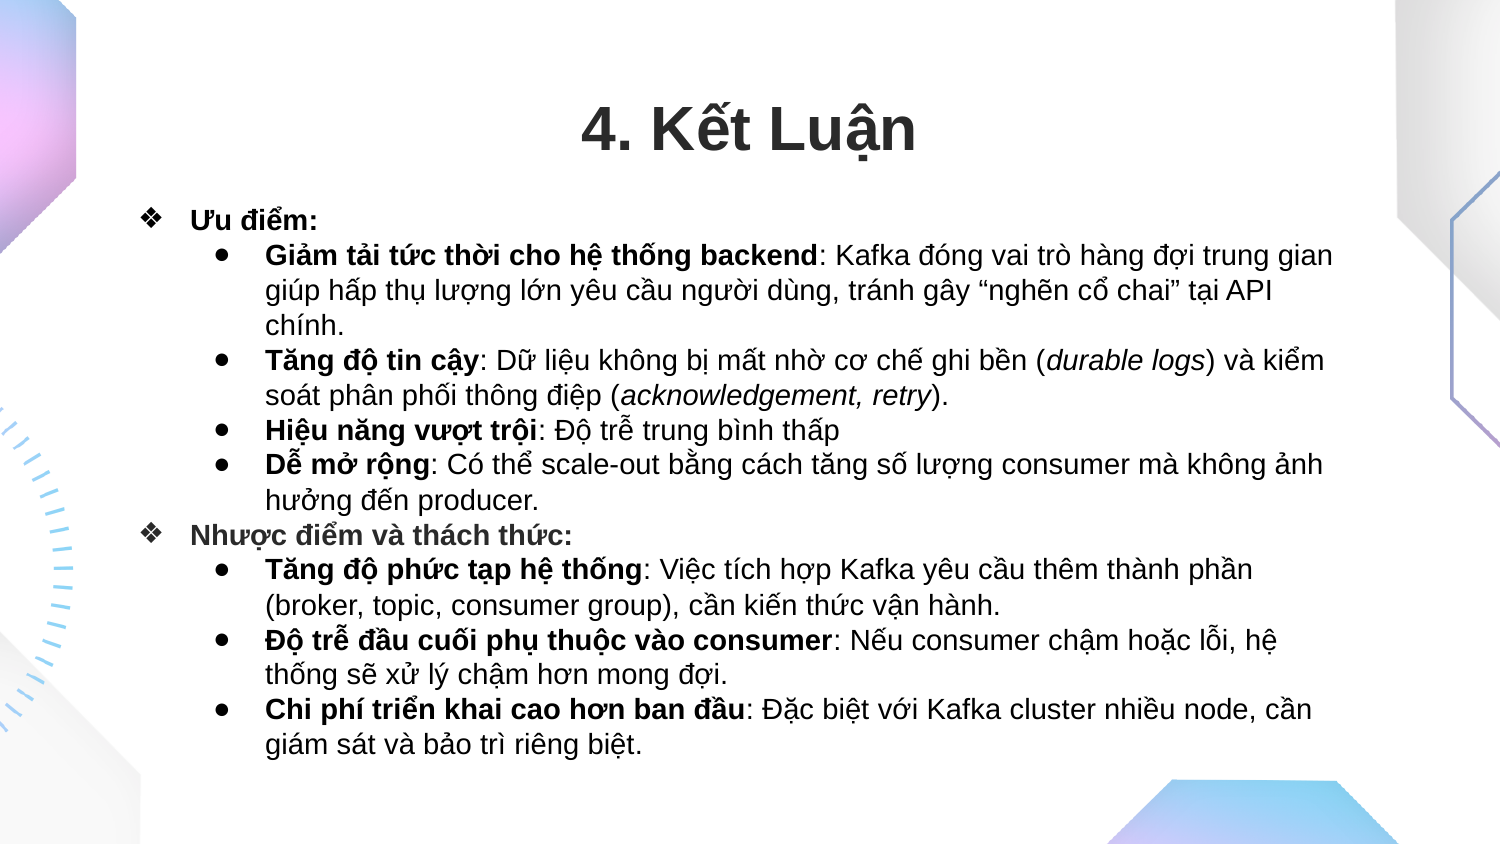

# 4. Kết Luận
Ưu điểm:
Giảm tải tức thời cho hệ thống backend: Kafka đóng vai trò hàng đợi trung gian giúp hấp thụ lượng lớn yêu cầu người dùng, tránh gây “nghẽn cổ chai” tại API chính.
Tăng độ tin cậy: Dữ liệu không bị mất nhờ cơ chế ghi bền (durable logs) và kiểm soát phân phối thông điệp (acknowledgement, retry).
Hiệu năng vượt trội: Độ trễ trung bình thấp
Dễ mở rộng: Có thể scale-out bằng cách tăng số lượng consumer mà không ảnh hưởng đến producer.
Nhược điểm và thách thức:
Tăng độ phức tạp hệ thống: Việc tích hợp Kafka yêu cầu thêm thành phần (broker, topic, consumer group), cần kiến thức vận hành.
Độ trễ đầu cuối phụ thuộc vào consumer: Nếu consumer chậm hoặc lỗi, hệ thống sẽ xử lý chậm hơn mong đợi.
Chi phí triển khai cao hơn ban đầu: Đặc biệt với Kafka cluster nhiều node, cần giám sát và bảo trì riêng biệt.